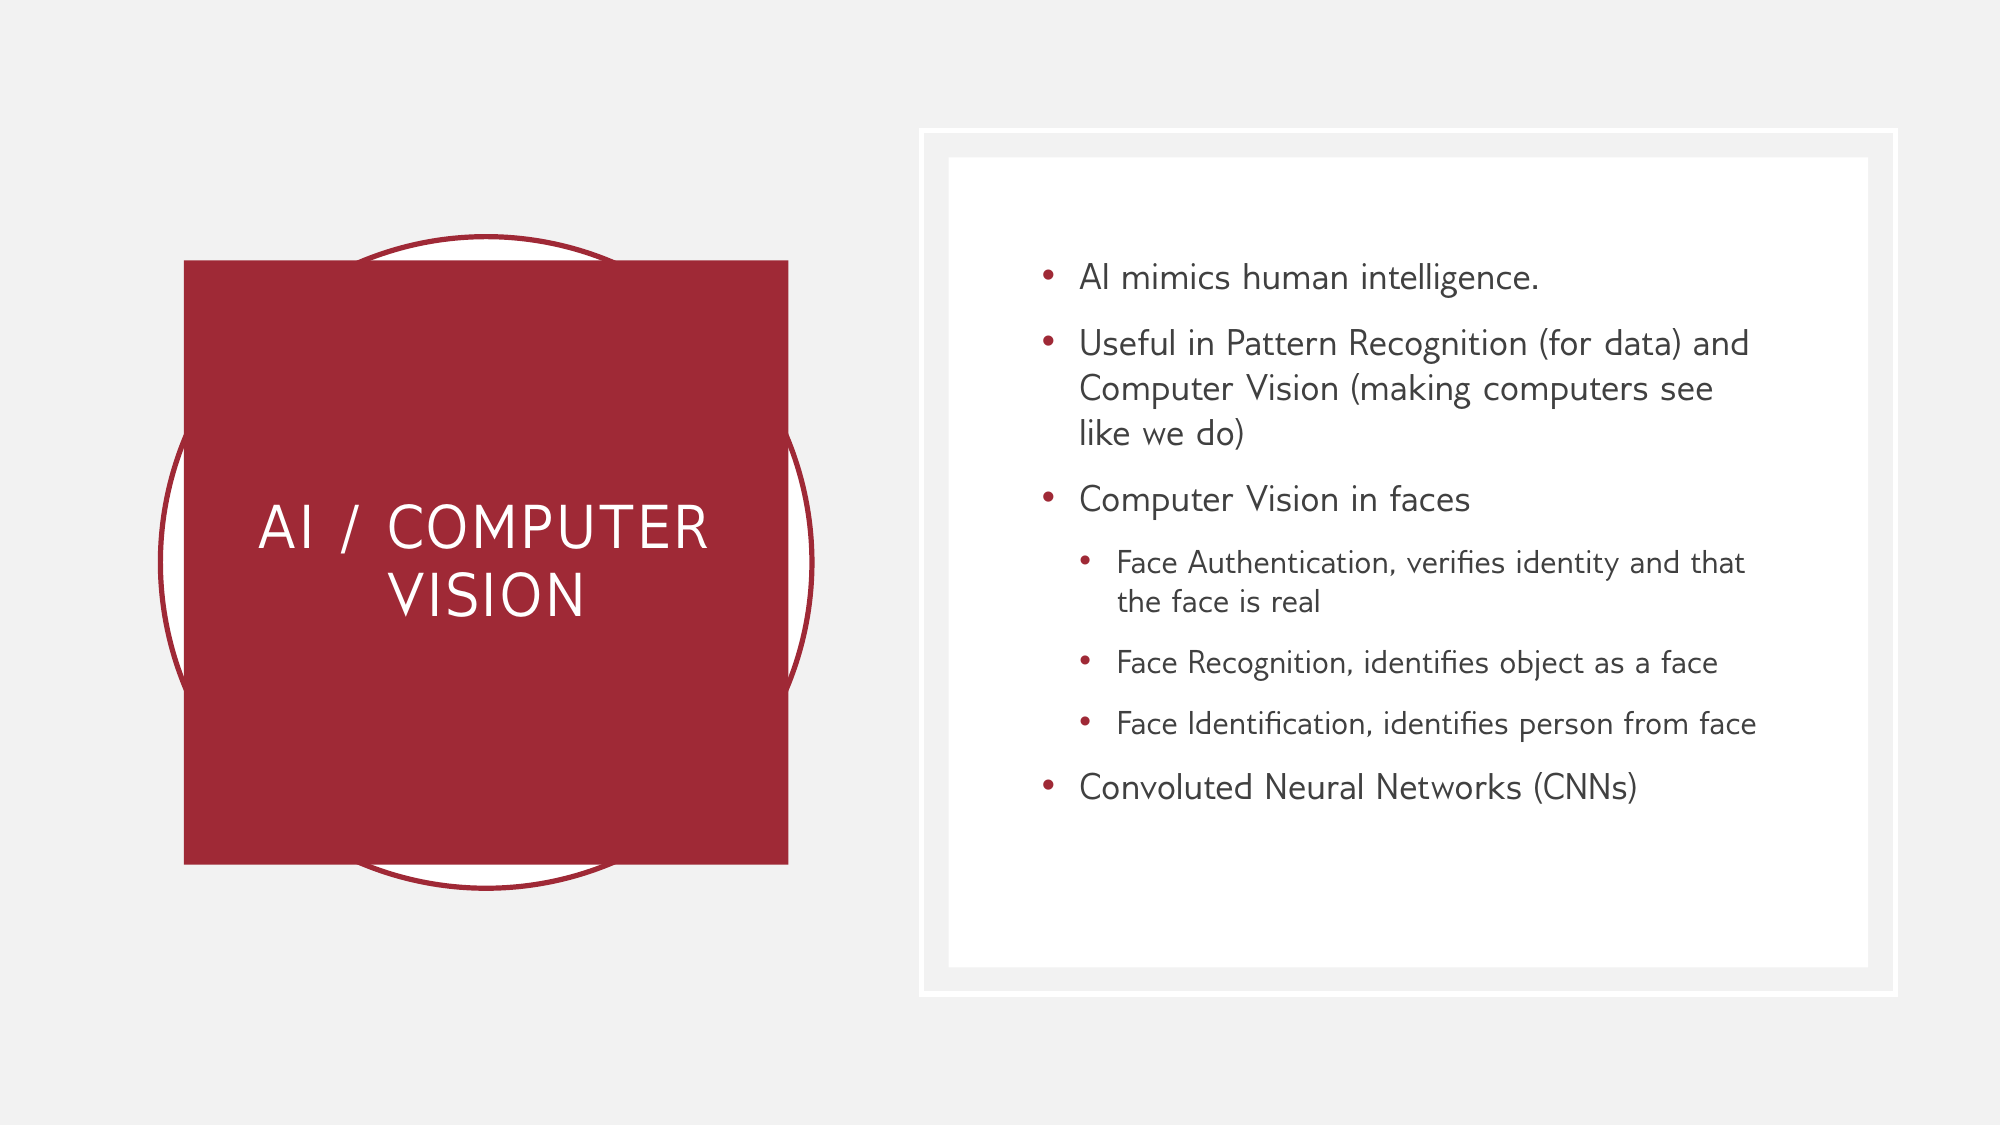

AI mimics human intelligence.
Useful in Pattern Recognition (for data) and Computer Vision (making computers see like we do)
Computer Vision in faces
Face Authentication, verifies identity and that the face is real
Face Recognition, identifies object as a face
Face Identification, identifies person from face
Convoluted Neural Networks (CNNs)

# Ai / computer vision